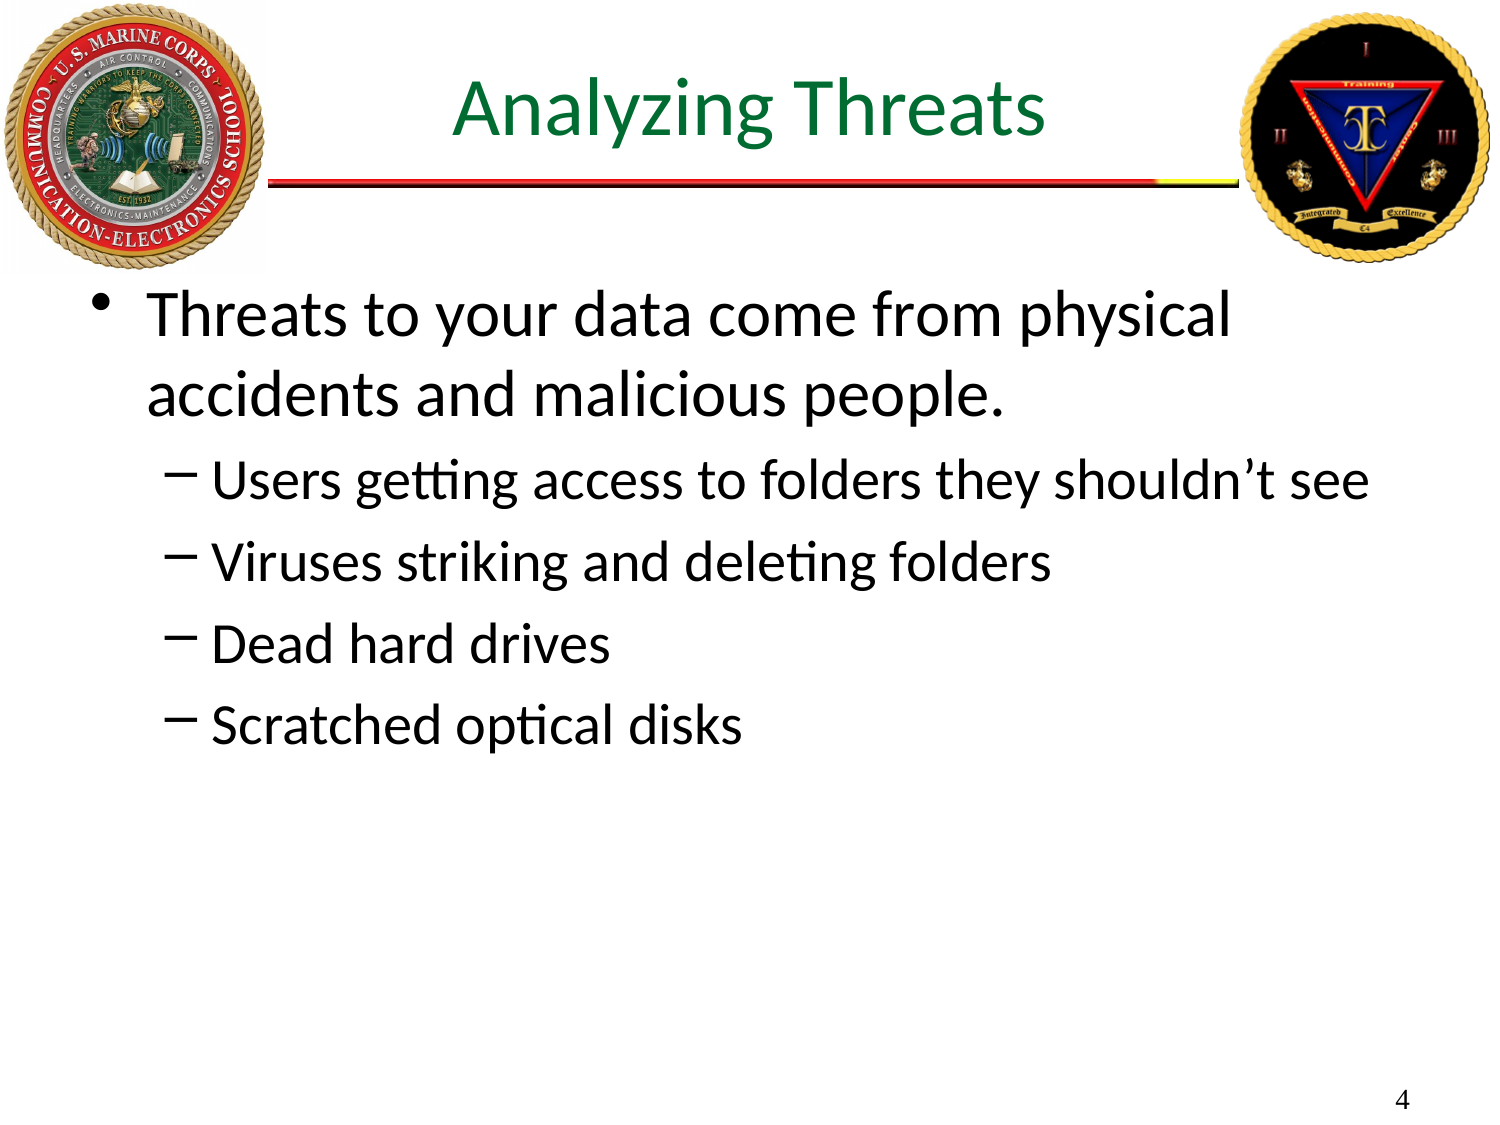

# Analyzing Threats
Threats to your data come from physical accidents and malicious people.
Users getting access to folders they shouldn’t see
Viruses striking and deleting folders
Dead hard drives
Scratched optical disks